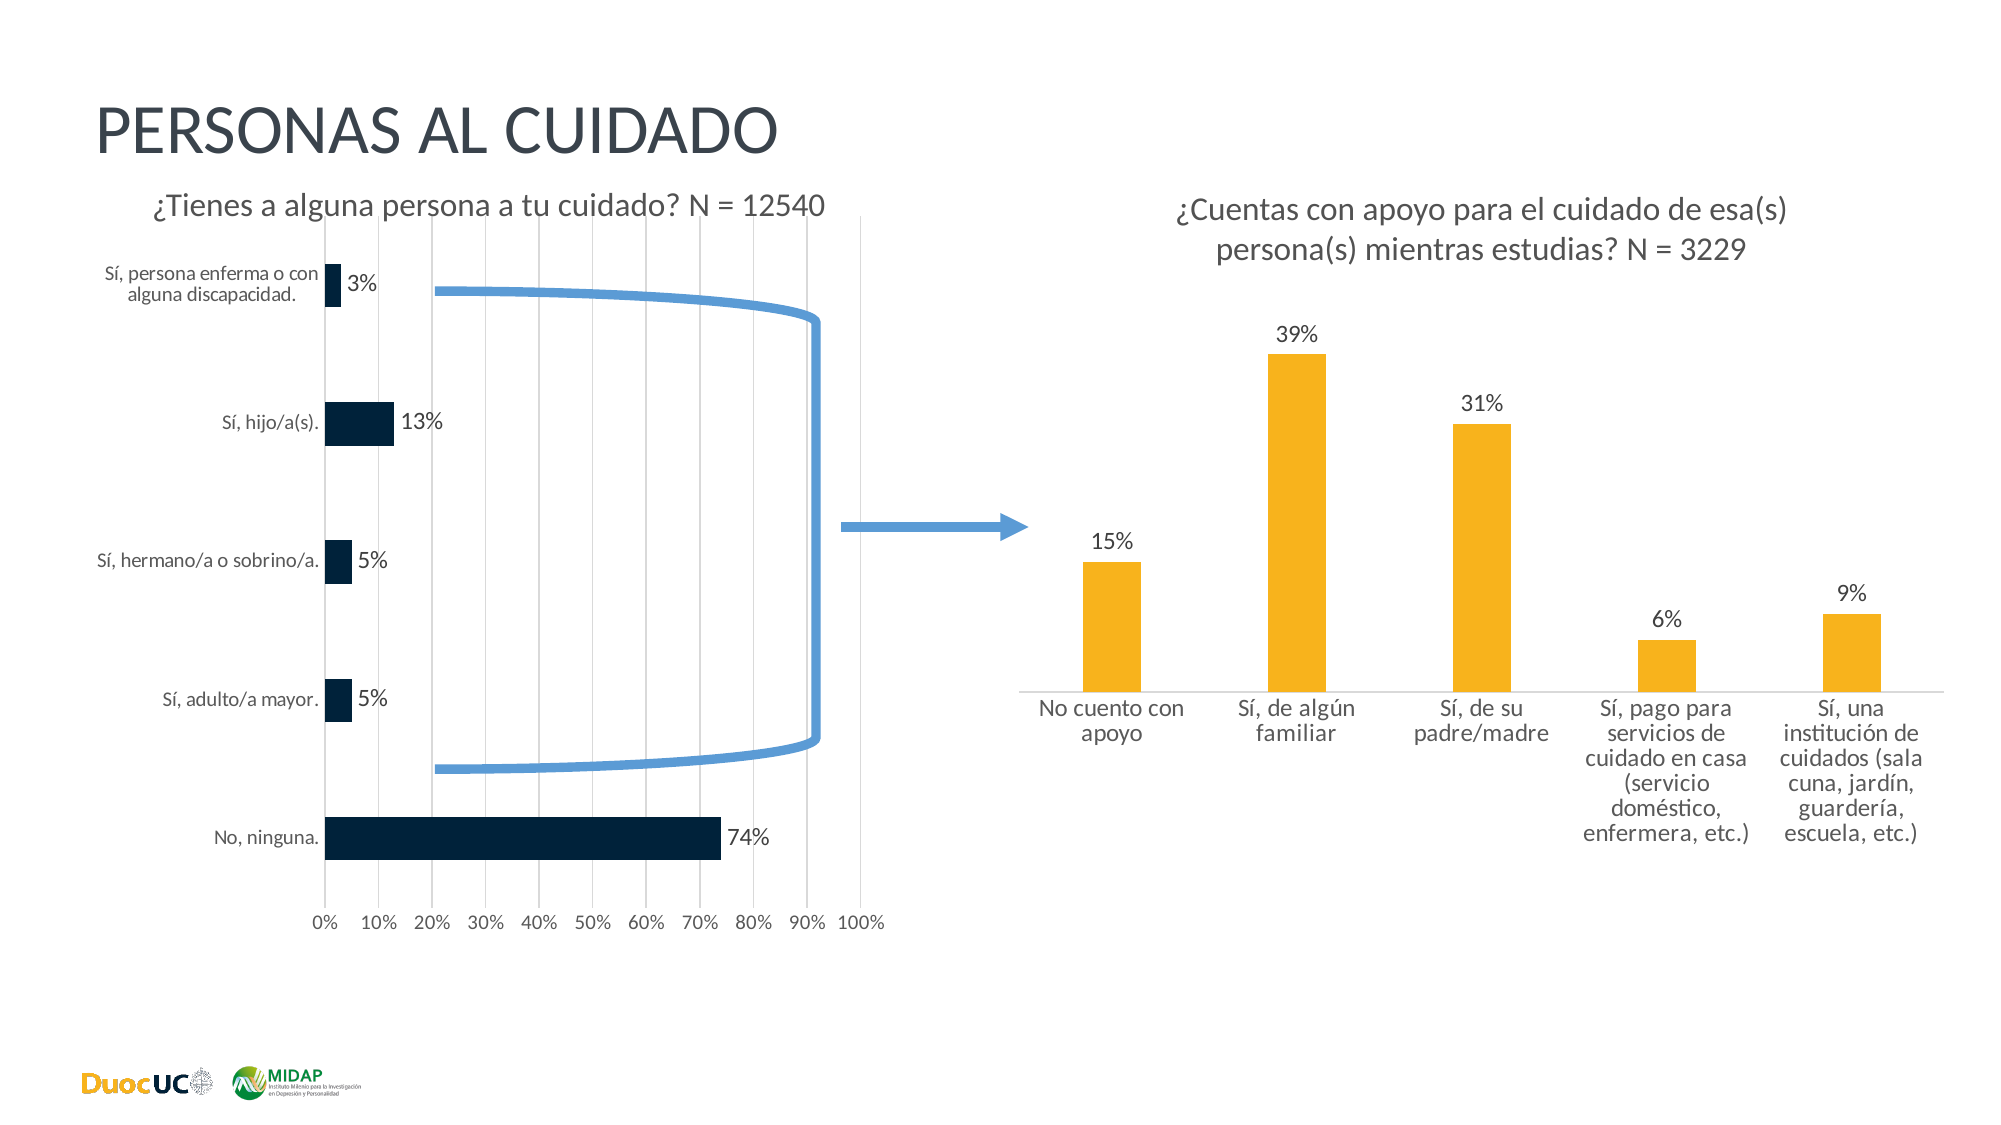

# Personas al cuidado
¿Tienes a alguna persona a tu cuidado? N = 12540
¿Cuentas con apoyo para el cuidado de esa(s) persona(s) mientras estudias? N = 3229

### Chart

| Category | Porcentaje |
|---|---|
| No, ninguna. | 0.74 |
| Sí, adulto/a mayor. | 0.05 |
| Sí, hermano/a o sobrino/a. | 0.05 |
| Sí, hijo/a(s). | 0.13 |
| Sí, persona enferma o con alguna discapacidad. | 0.03 |

### Chart

| Category | Porcentaje |
|---|---|
| No cuento con apoyo | 0.15 |
| Sí, de algún familiar | 0.39 |
| Sí, de su padre/madre | 0.31 |
| Sí, pago para servicios de cuidado en casa (servicio doméstico, enfermera, etc.) | 0.06 |
| Sí, una institución de cuidados (sala cuna, jardín, guardería, escuela, etc.) | 0.09 |